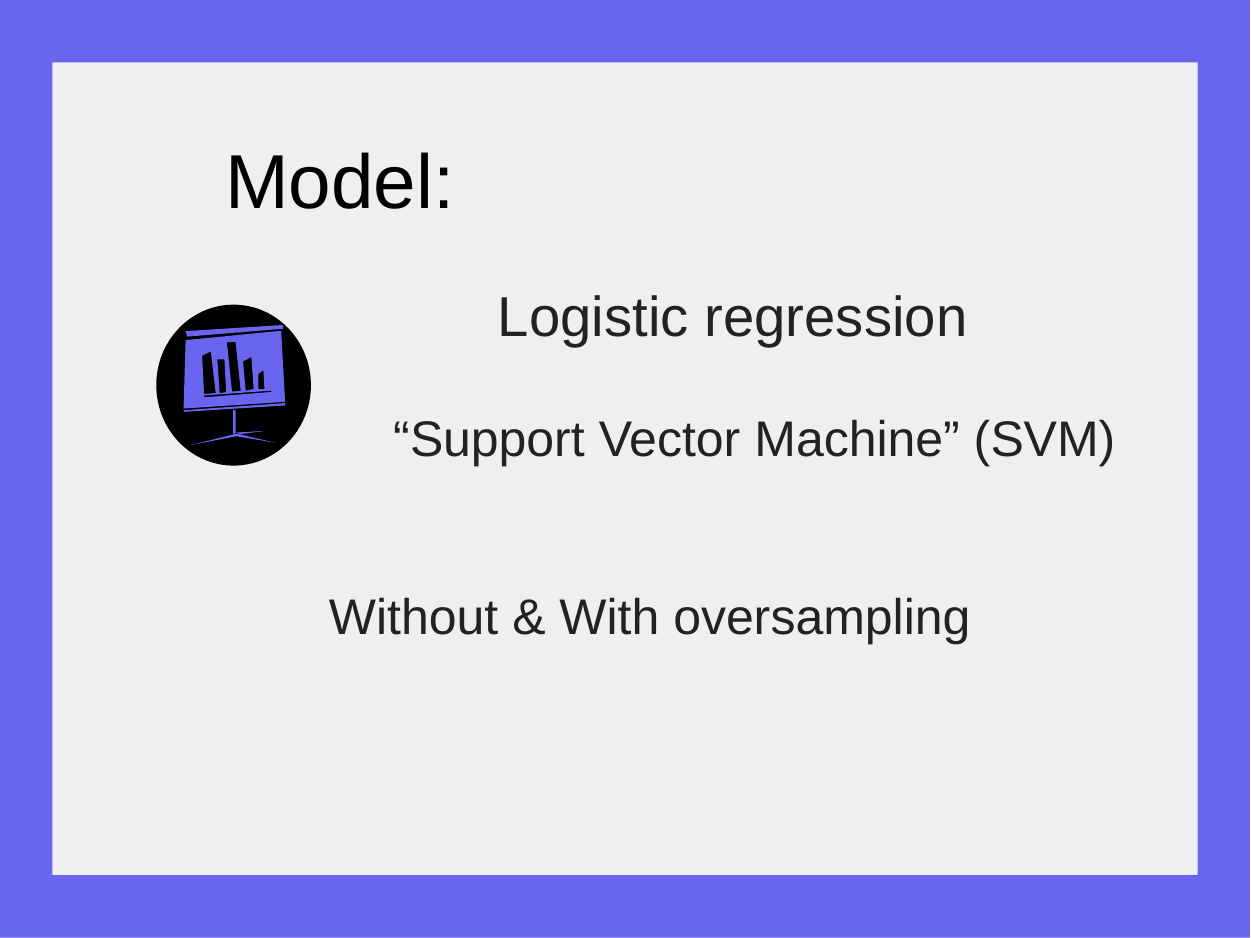

Model:

Logistic regression

“Support Vector Machine” (SVM)
Without & With oversampling